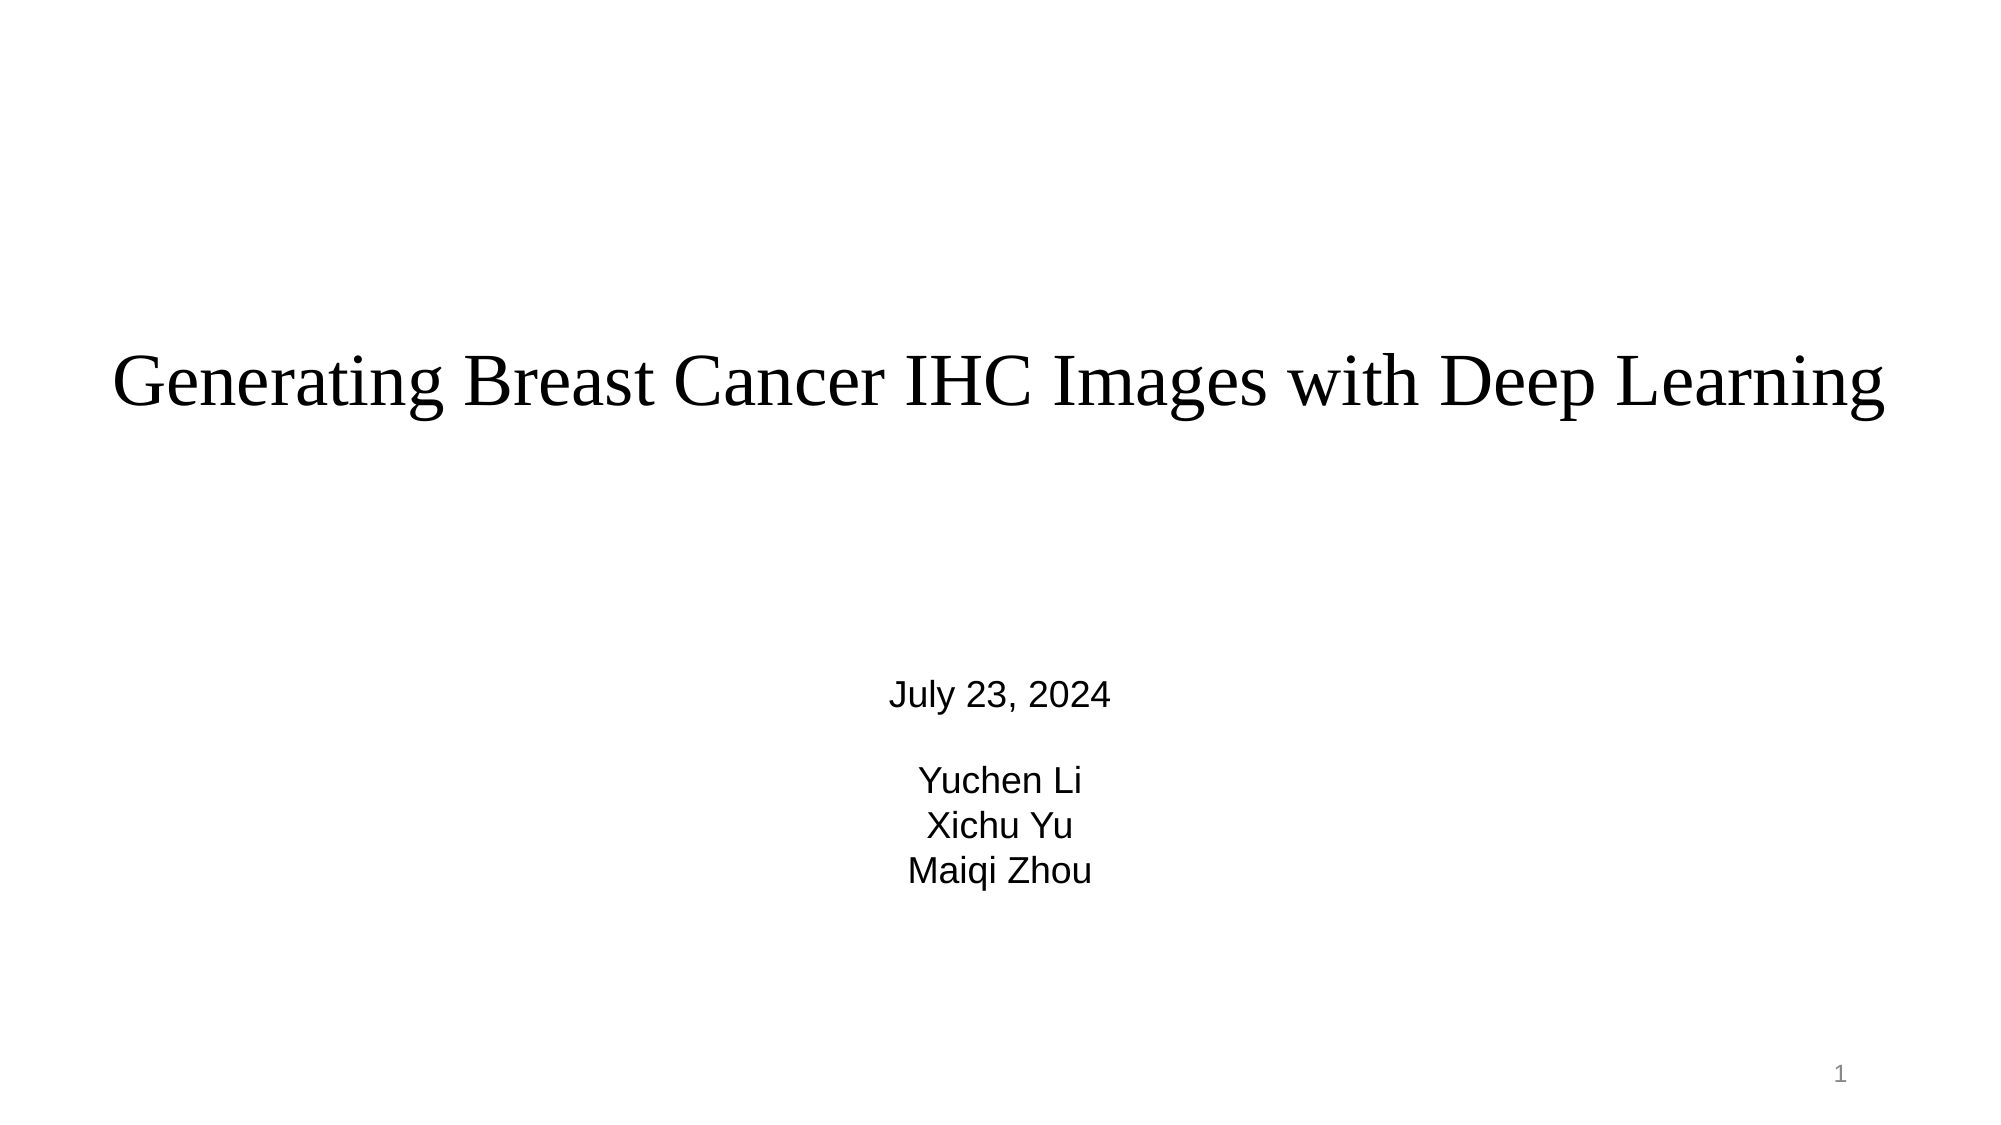

# Generating Breast Cancer IHC Images with Deep Learning
July 23, 2024
Yuchen Li
Xichu Yu
Maiqi Zhou

1